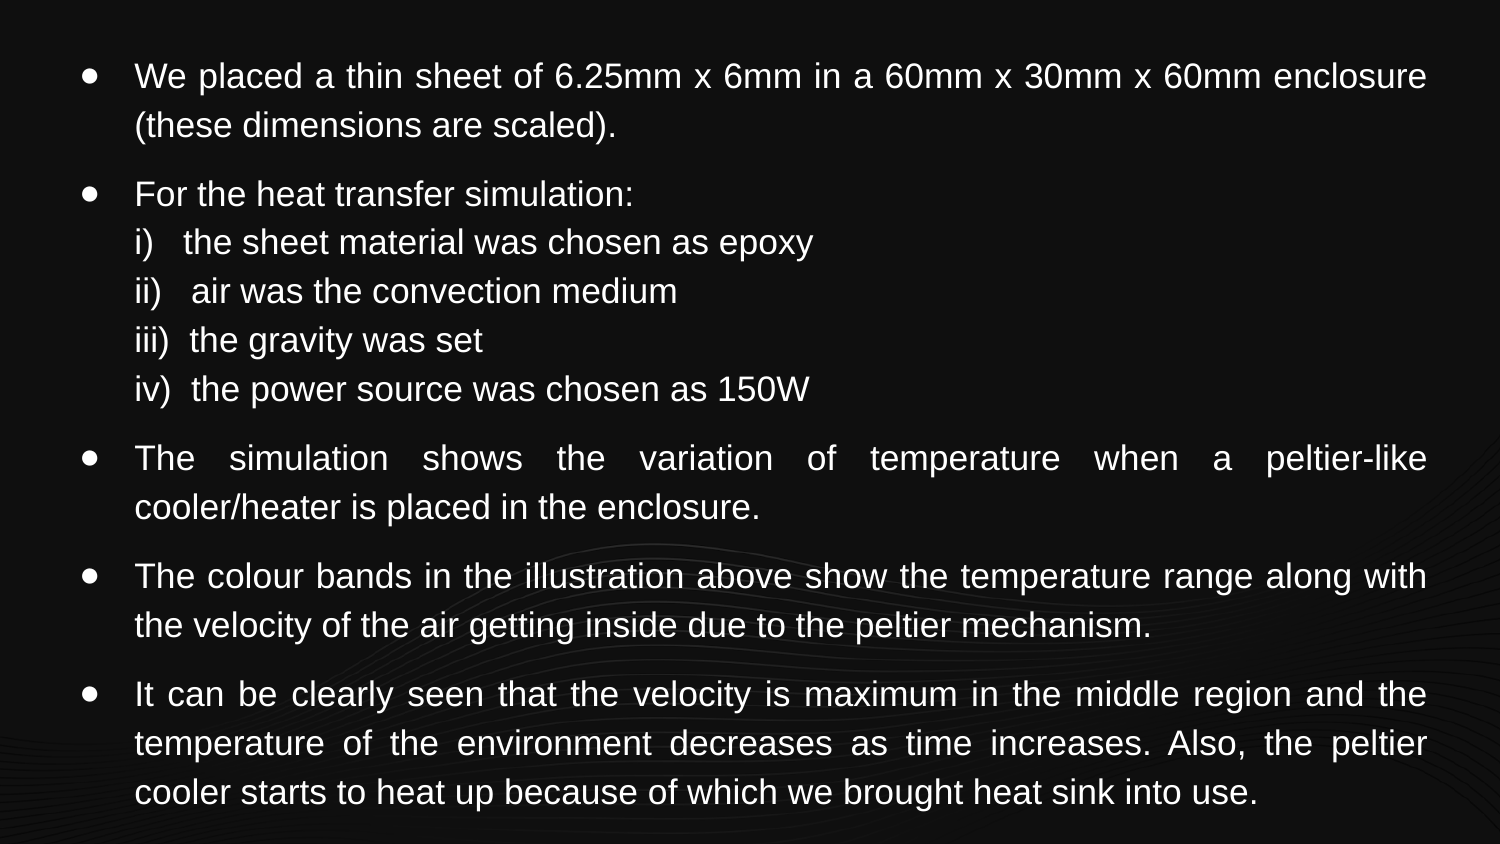

We placed a thin sheet of 6.25mm x 6mm in a 60mm x 30mm x 60mm enclosure (these dimensions are scaled).

For the heat transfer simulation:
i)   the sheet material was chosen as epoxy
ii)   air was the convection medium
iii)  the gravity was set
iv)  the power source was chosen as 150W

The simulation shows the variation of temperature when a peltier-like cooler/heater is placed in the enclosure.

The colour bands in the illustration above show the temperature range along with the velocity of the air getting inside due to the peltier mechanism.

It can be clearly seen that the velocity is maximum in the middle region and the temperature of the environment decreases as time increases. Also, the peltier cooler starts to heat up because of which we brought heat sink into use.